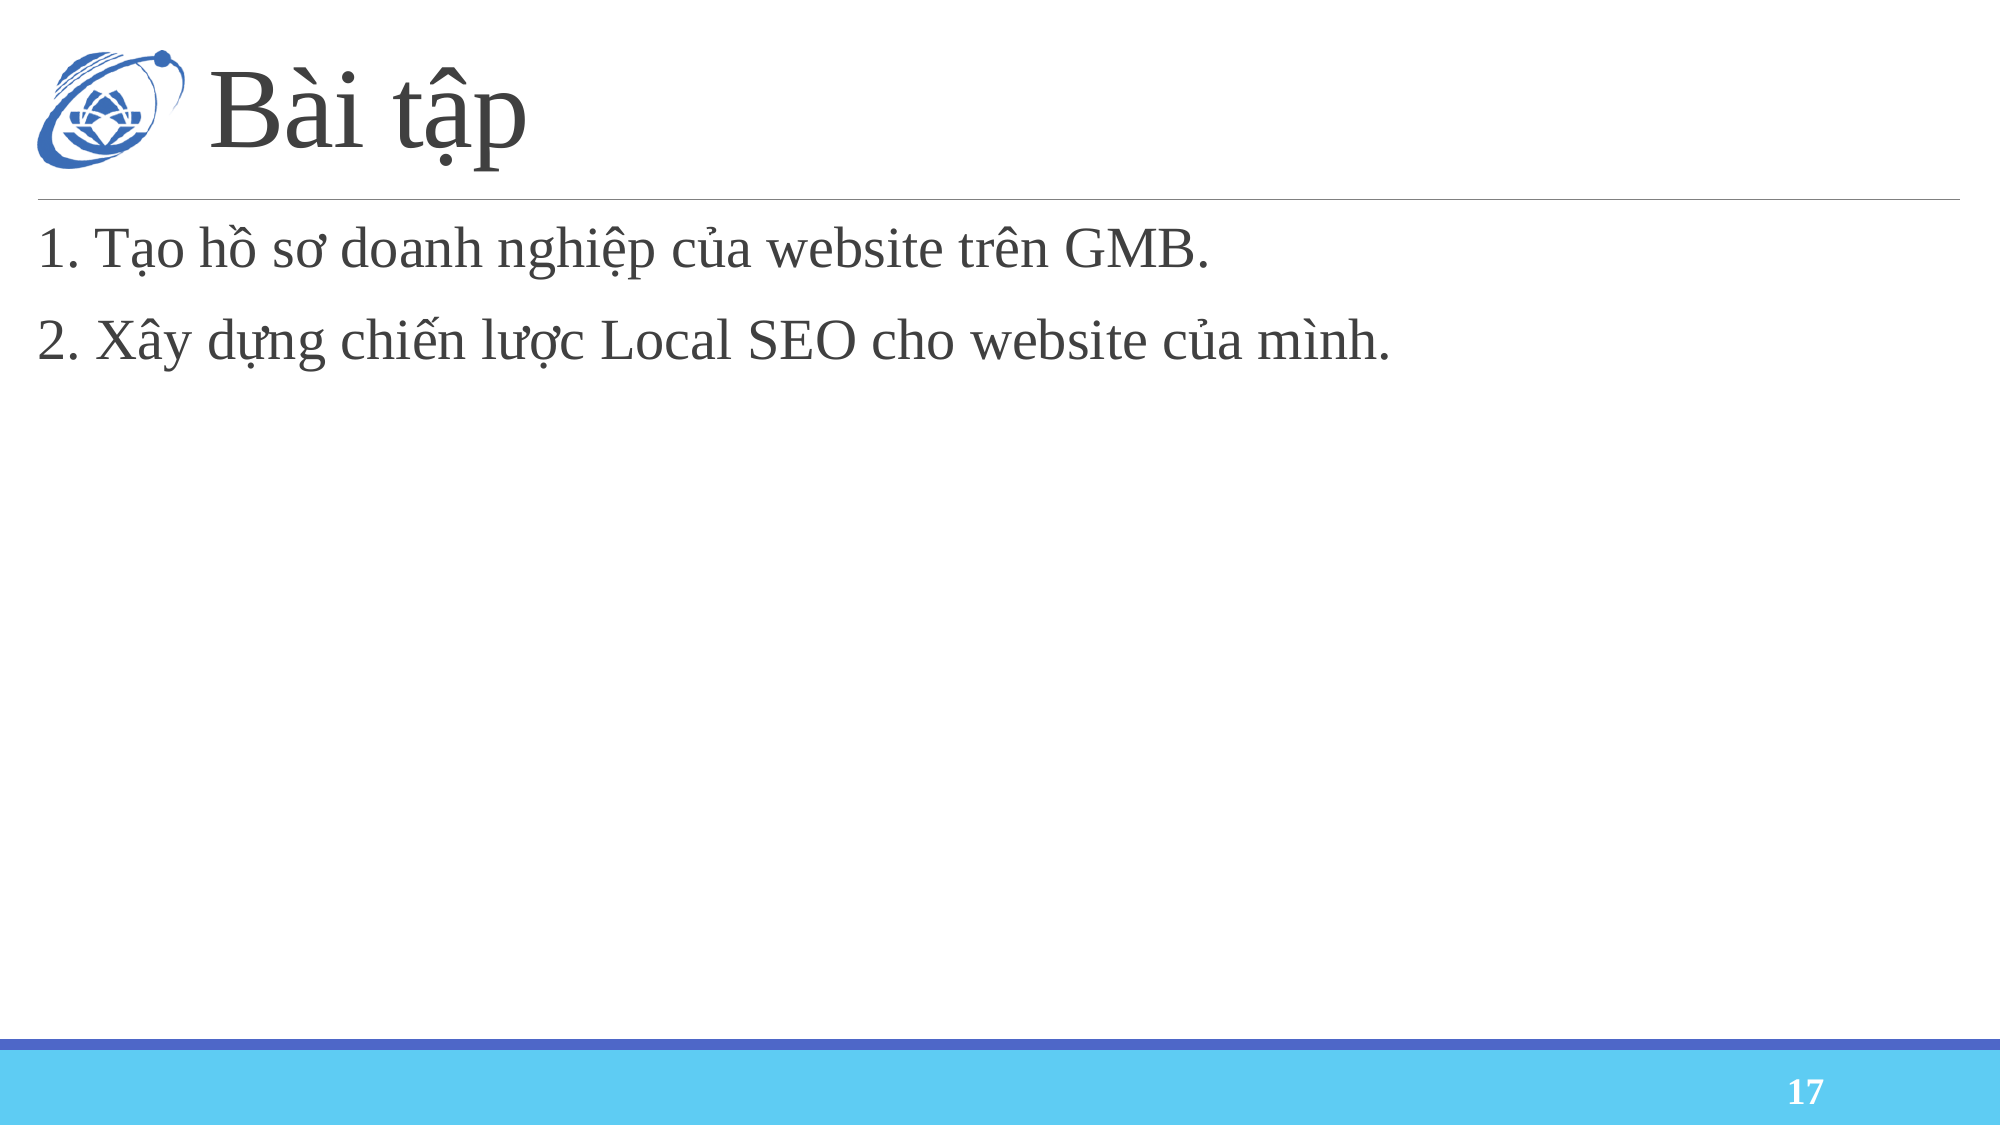

# Bài tập
1. Tạo hồ sơ doanh nghiệp của website trên GMB.
2. Xây dựng chiến lược Local SEO cho website của mình.
17